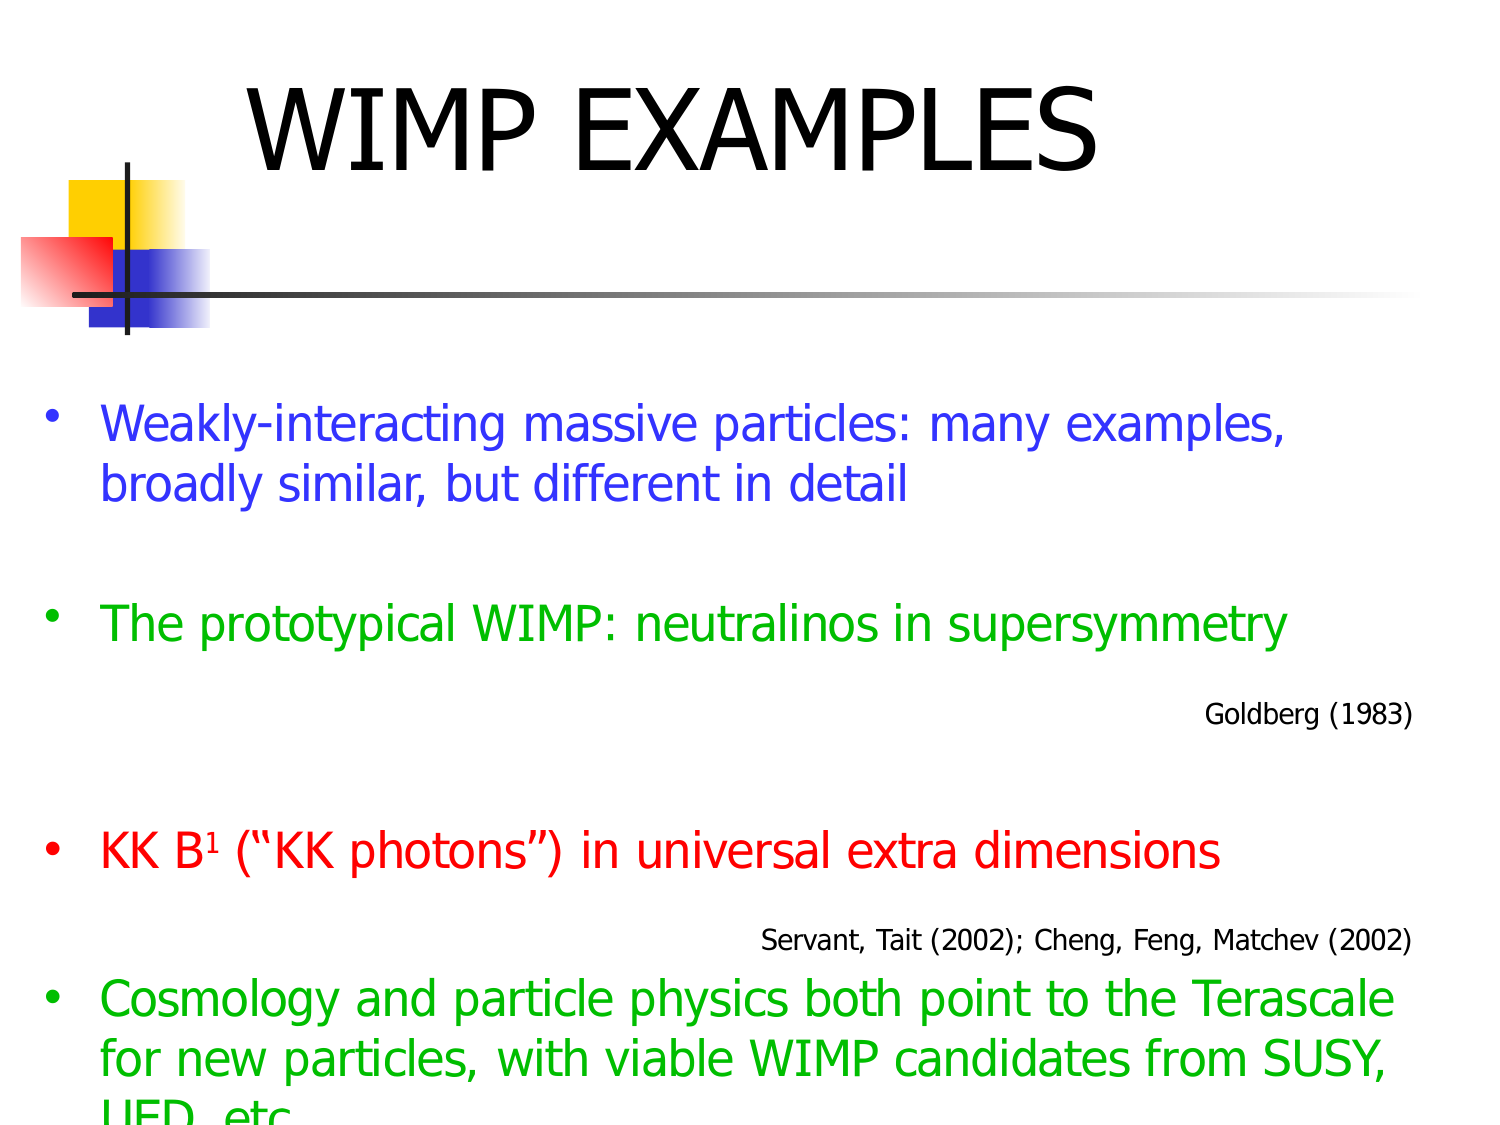

WIMP EXAMPLES

Weakly-interacting massive particles: many examples, broadly similar, but different in detail

The prototypical WIMP: neutralinos in supersymmetry
Goldberg (1983)

KK B1 (“KK photons”) in universal extra dimensions
Servant, Tait (2002); Cheng, Feng, Matchev (2002)
Cosmology and particle physics both point to the Terascale for new particles, with viable WIMP candidates from SUSY, UED, etc.